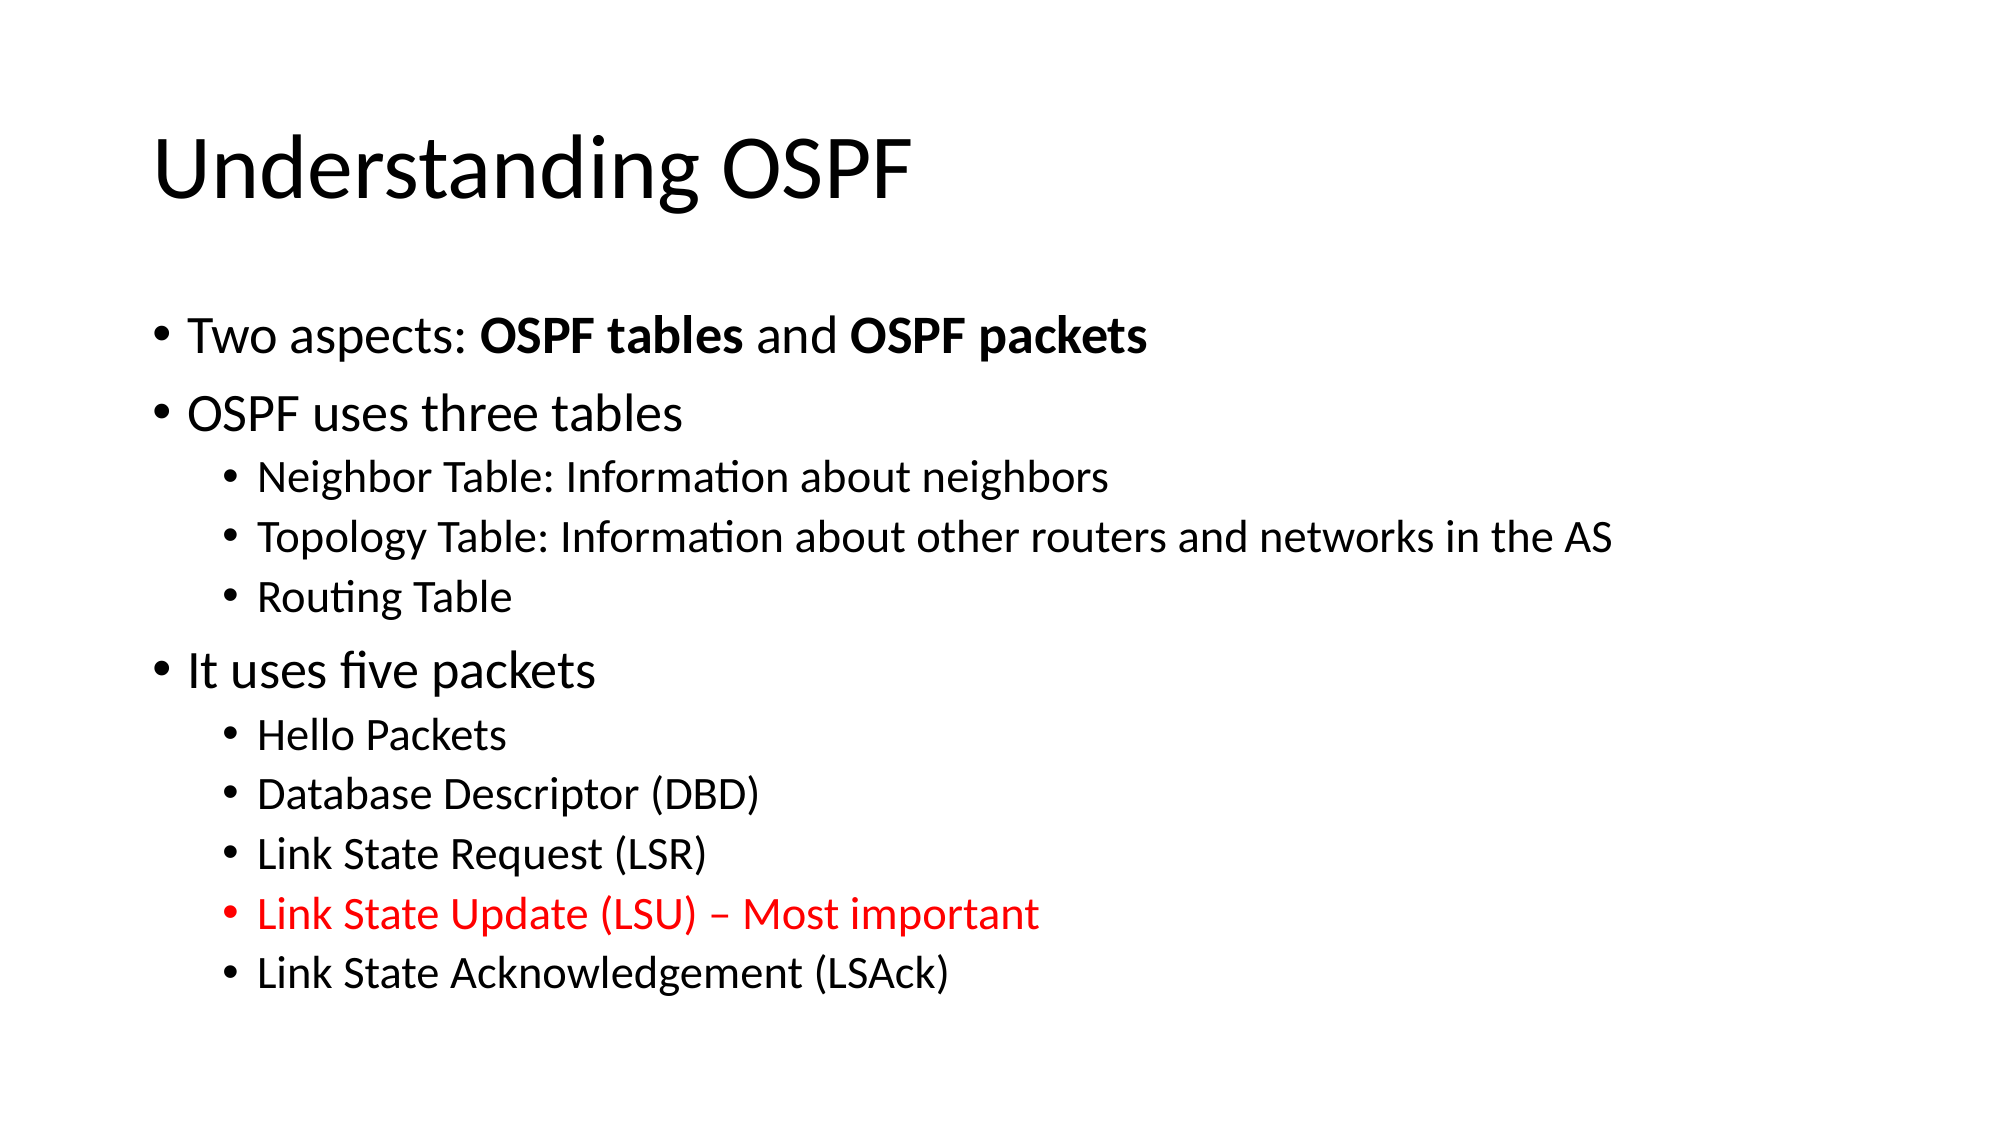

# Understanding OSPF
Two aspects: OSPF tables and OSPF packets
OSPF uses three tables
Neighbor Table: Information about neighbors
Topology Table: Information about other routers and networks in the AS
Routing Table
It uses five packets
Hello Packets
Database Descriptor (DBD)
Link State Request (LSR)
Link State Update (LSU) – Most important
Link State Acknowledgement (LSAck)